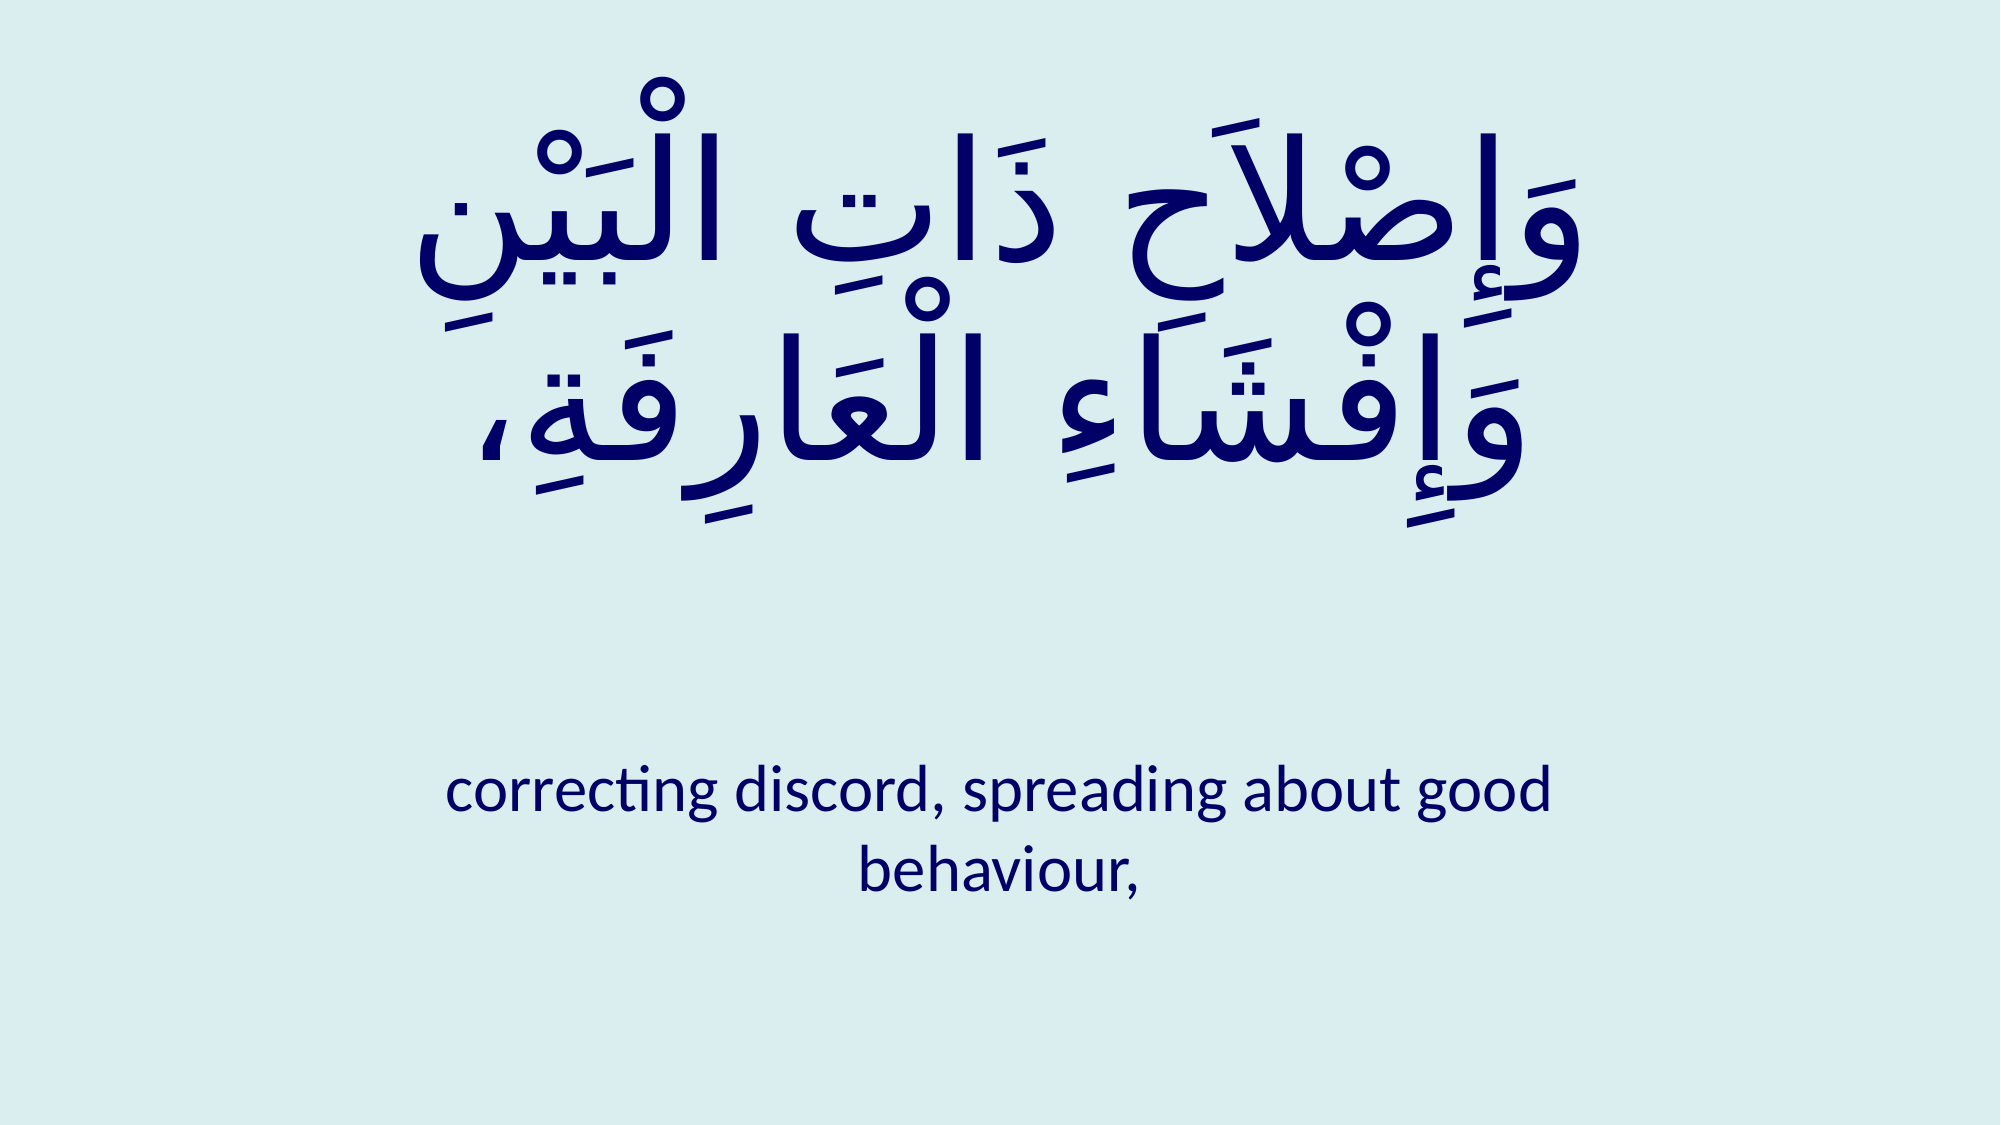

# وَإِصْلاَحِ ذَاتِ الْبَيْنِ وَإِفْشَاءِ الْعَارِفَةِ،
correcting discord, spreading about good behaviour,